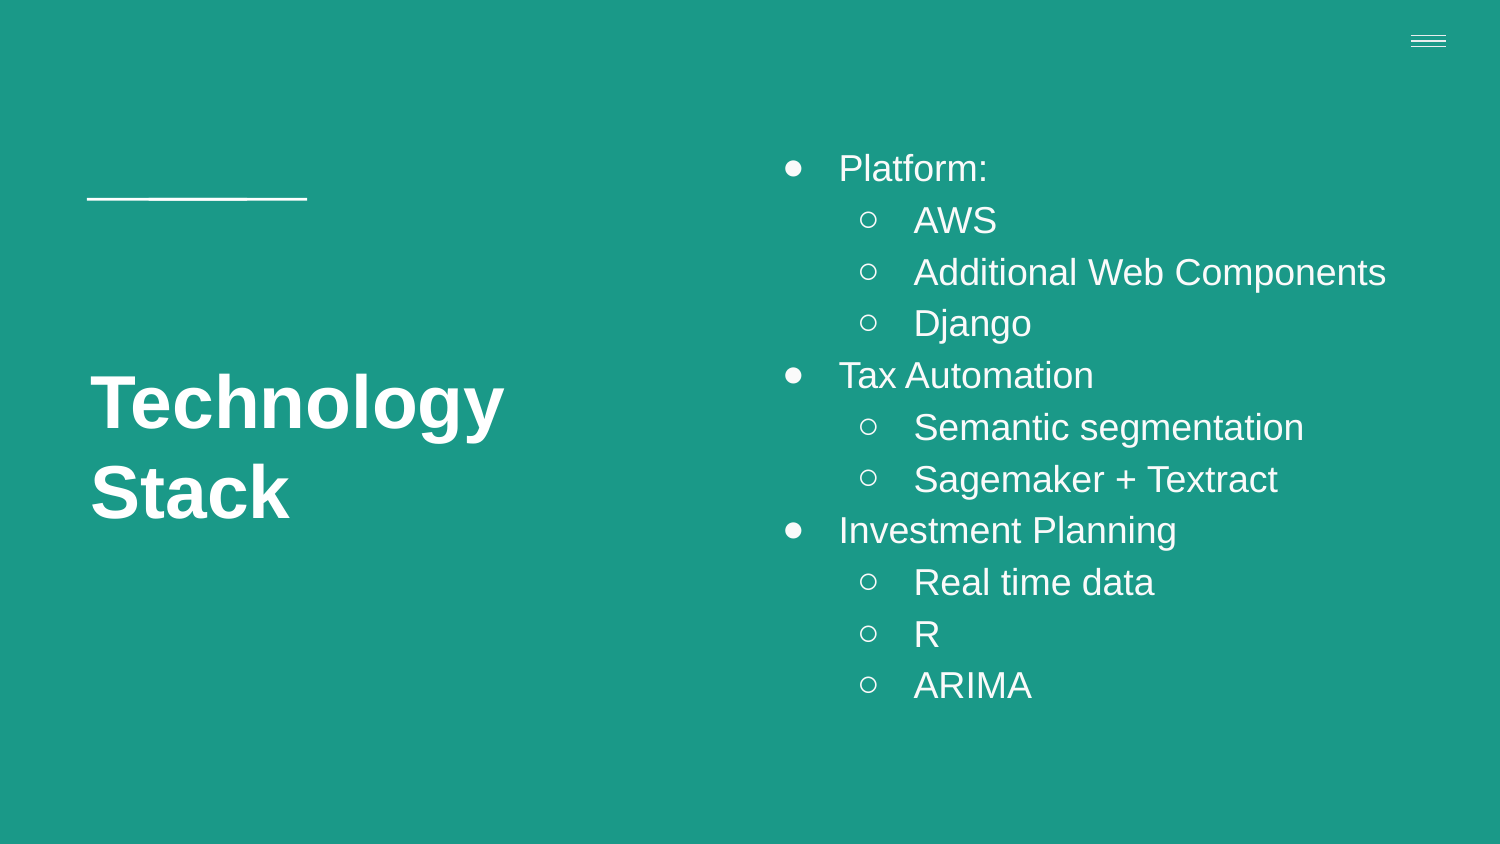

Platform:
AWS
Additional Web Components
Django
Tax Automation
Semantic segmentation
Sagemaker + Textract
Investment Planning
Real time data
R
ARIMA
# Technology Stack